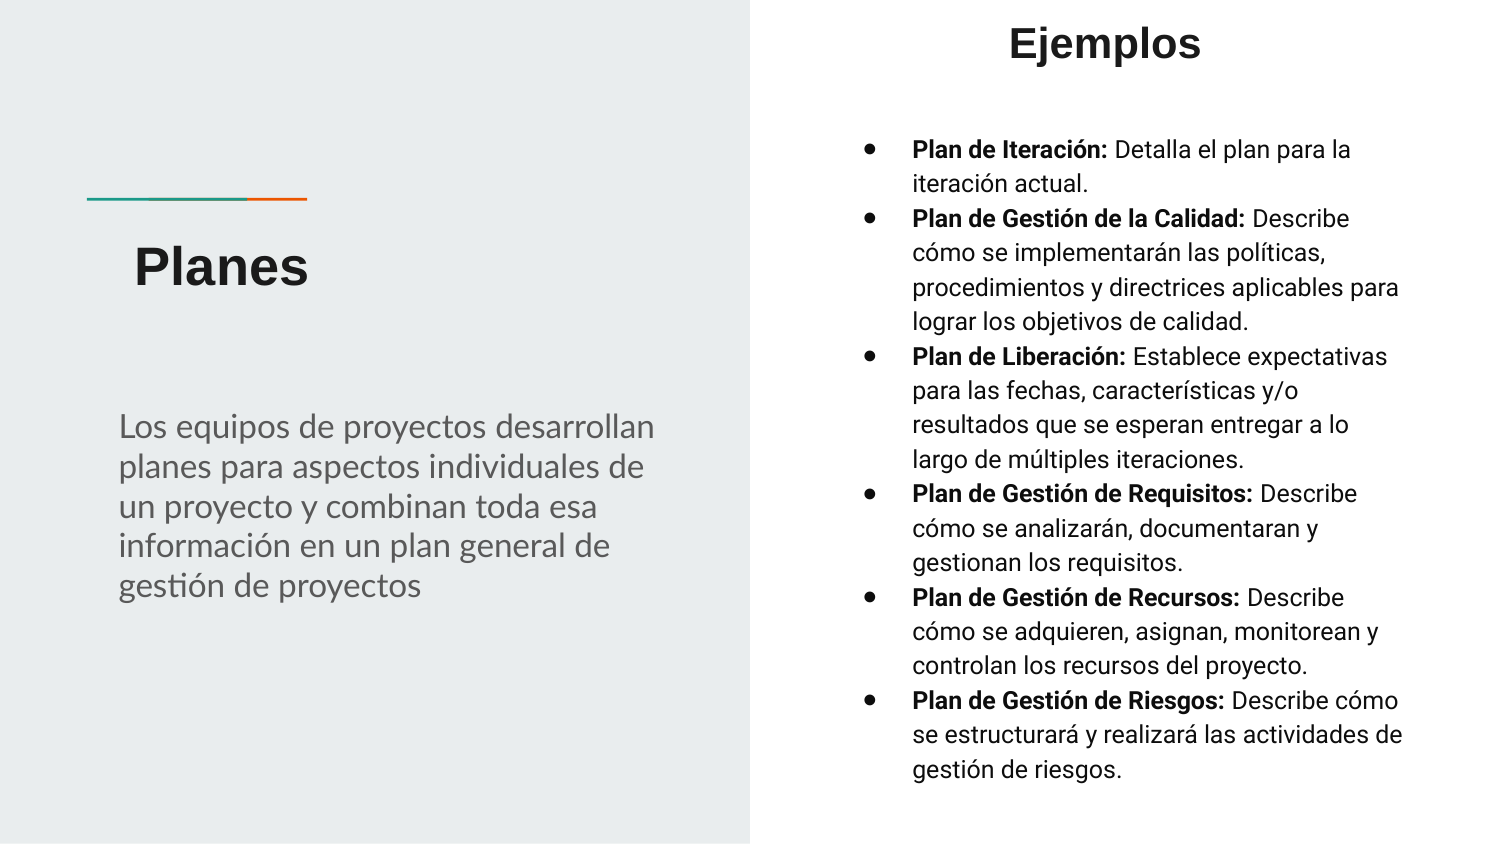

Ejemplos

Plan de Iteración: Detalla el plan para la iteración actual.
Plan de Gestión de la Calidad: Describe cómo se implementarán las políticas, procedimientos y directrices aplicables para lograr los objetivos de calidad.
Plan de Liberación: Establece expectativas para las fechas, características y/o resultados que se esperan entregar a lo largo de múltiples iteraciones.
Plan de Gestión de Requisitos: Describe cómo se analizarán, documentaran y gestionan los requisitos.
Plan de Gestión de Recursos: Describe cómo se adquieren, asignan, monitorean y controlan los recursos del proyecto.
Plan de Gestión de Riesgos: Describe cómo se estructurará y realizará las actividades de gestión de riesgos.

# Planes
Los equipos de proyectos desarrollan planes para aspectos individuales de un proyecto y combinan toda esa información en un plan general de gestión de proyectos